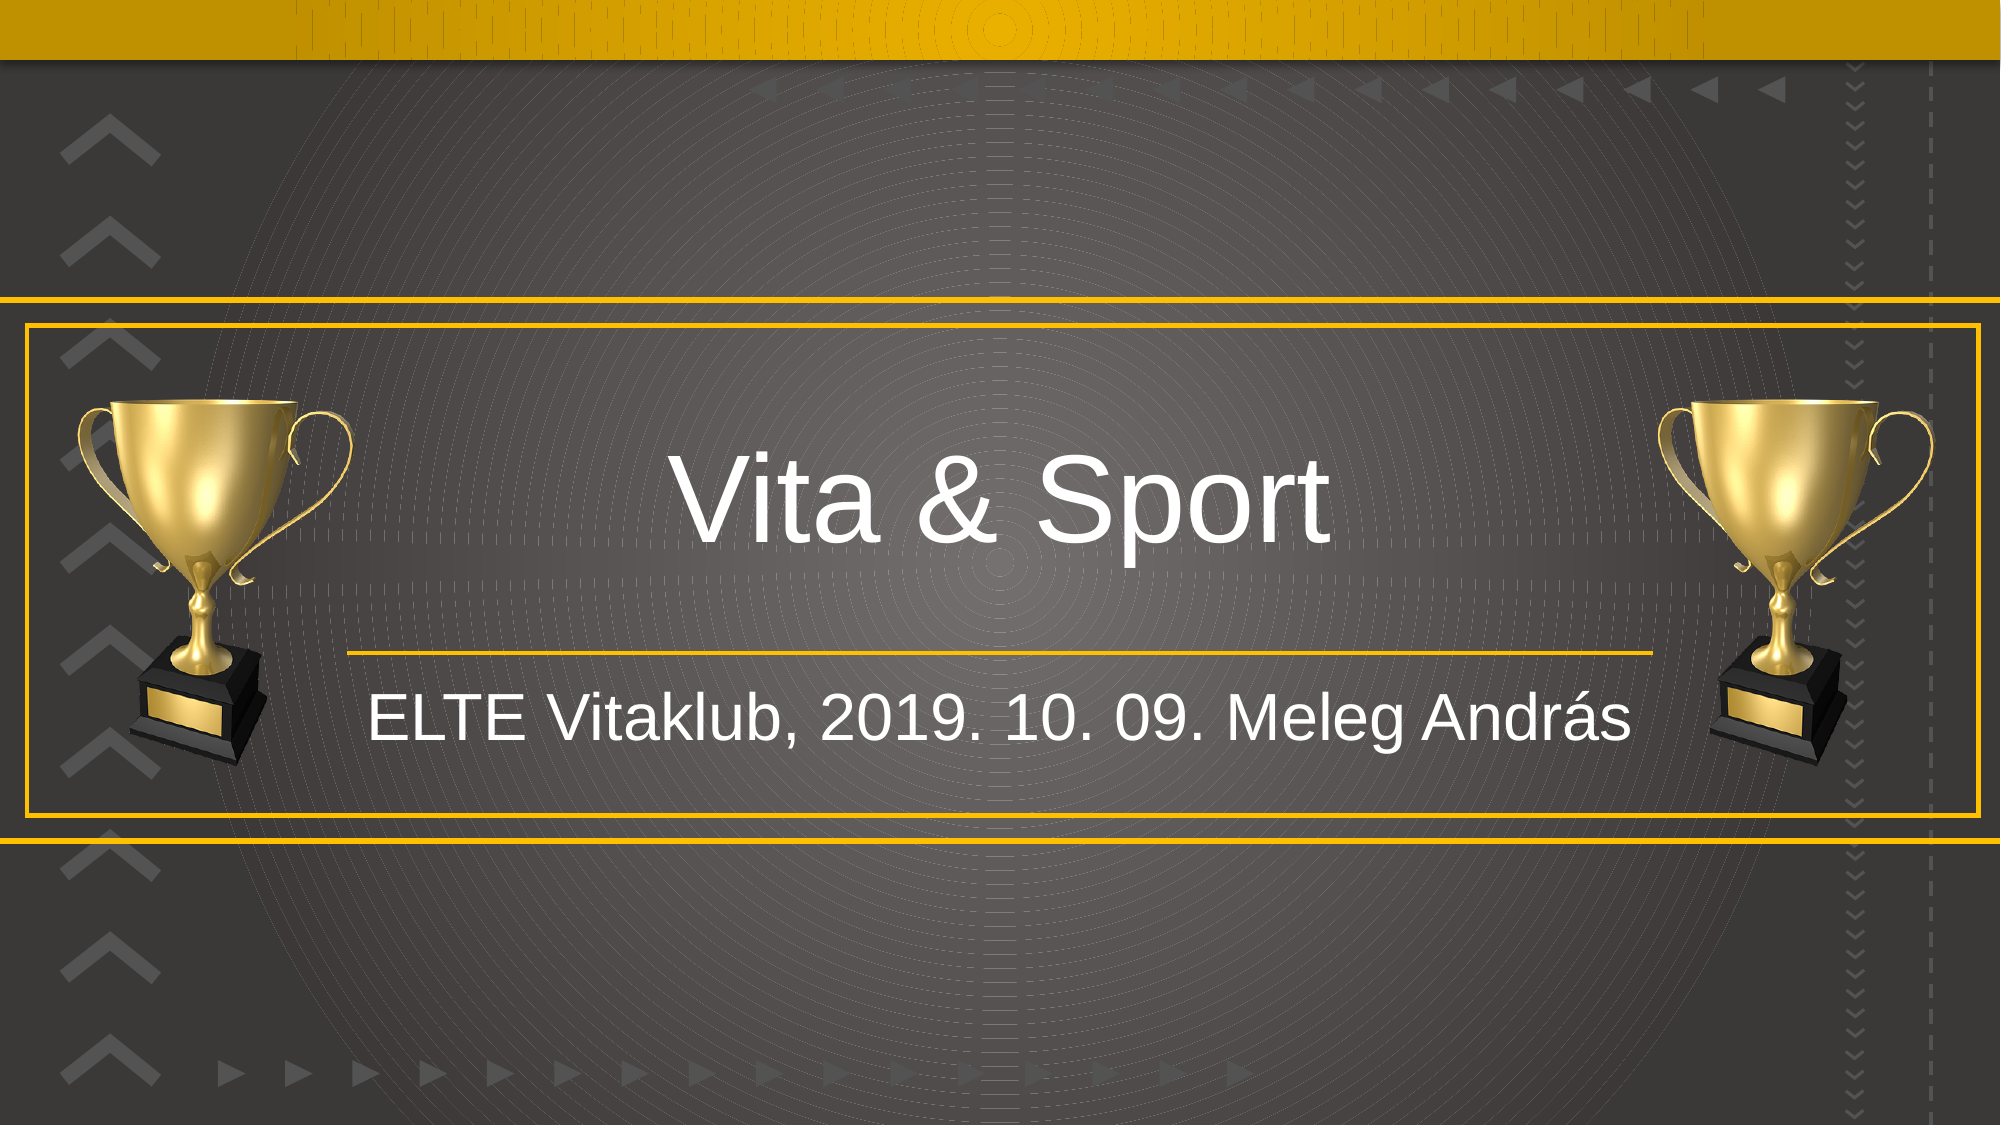

# Vita & Sport
ELTE Vitaklub, 2019. 10. 09. Meleg András